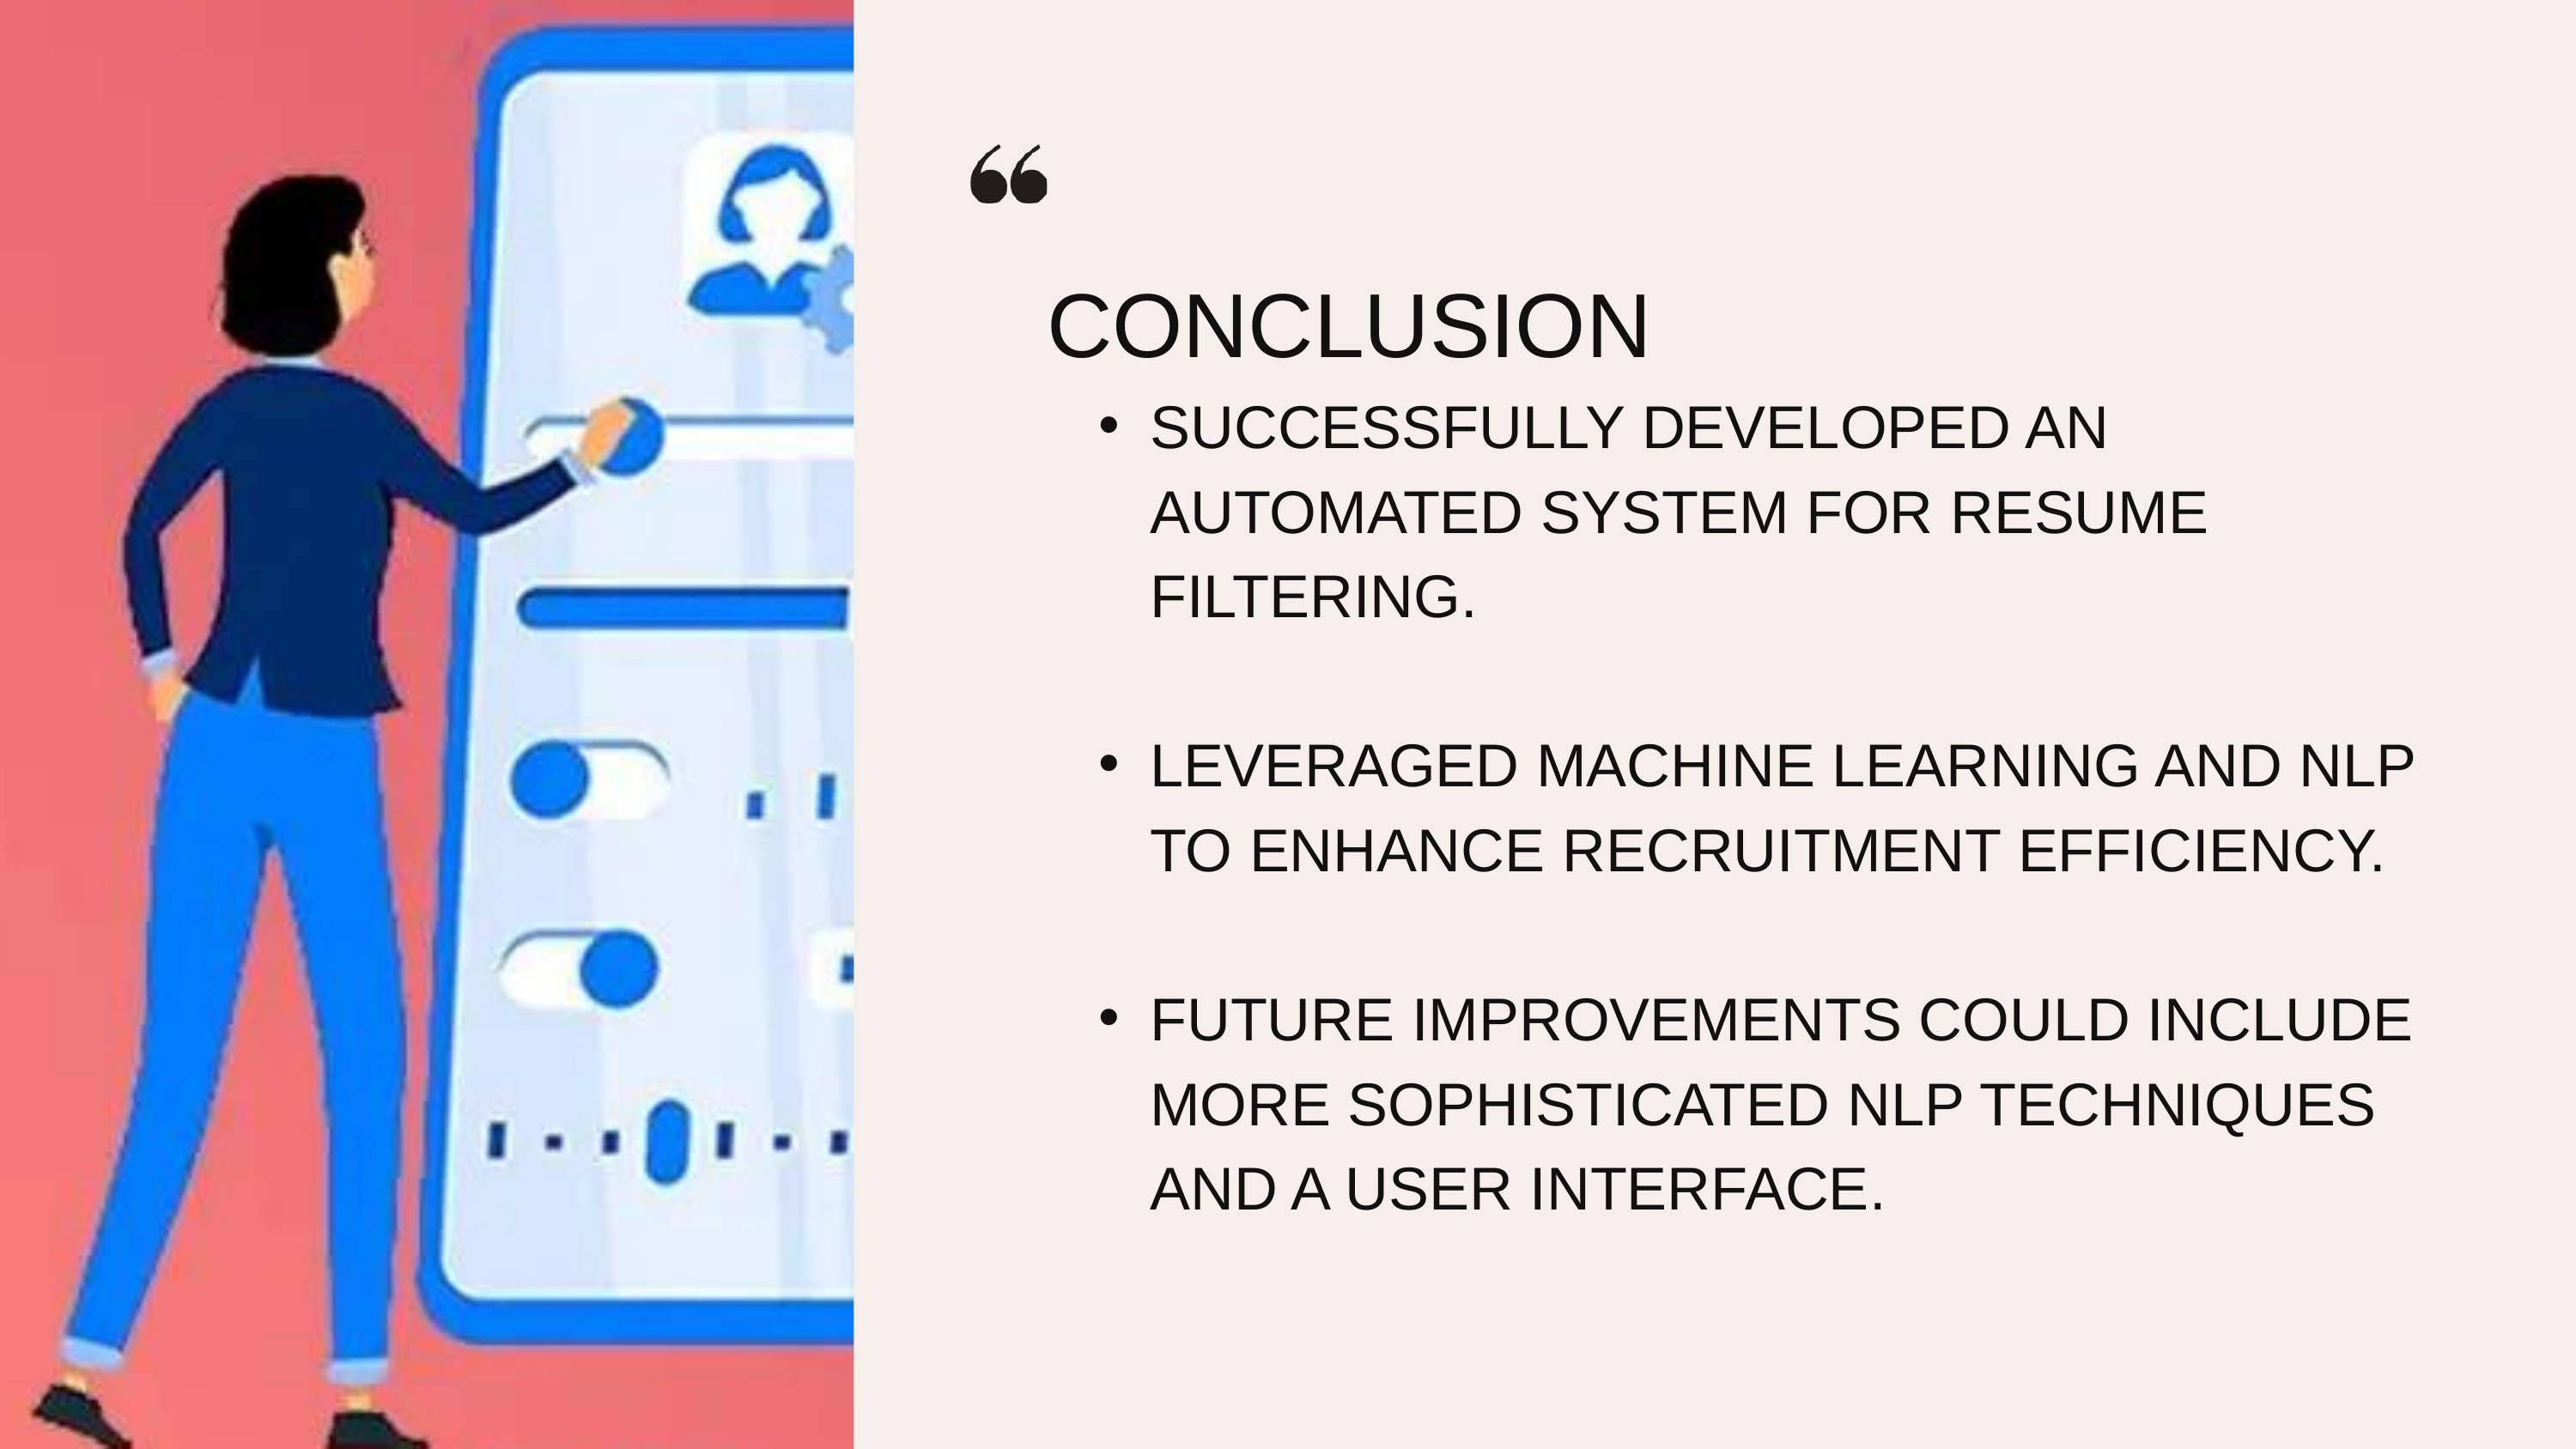

CONCLUSION
SUCCESSFULLY DEVELOPED AN AUTOMATED SYSTEM FOR RESUME FILTERING.

LEVERAGED MACHINE LEARNING AND NLP TO ENHANCE RECRUITMENT EFFICIENCY.

FUTURE IMPROVEMENTS COULD INCLUDE MORE SOPHISTICATED NLP TECHNIQUES AND A USER INTERFACE.